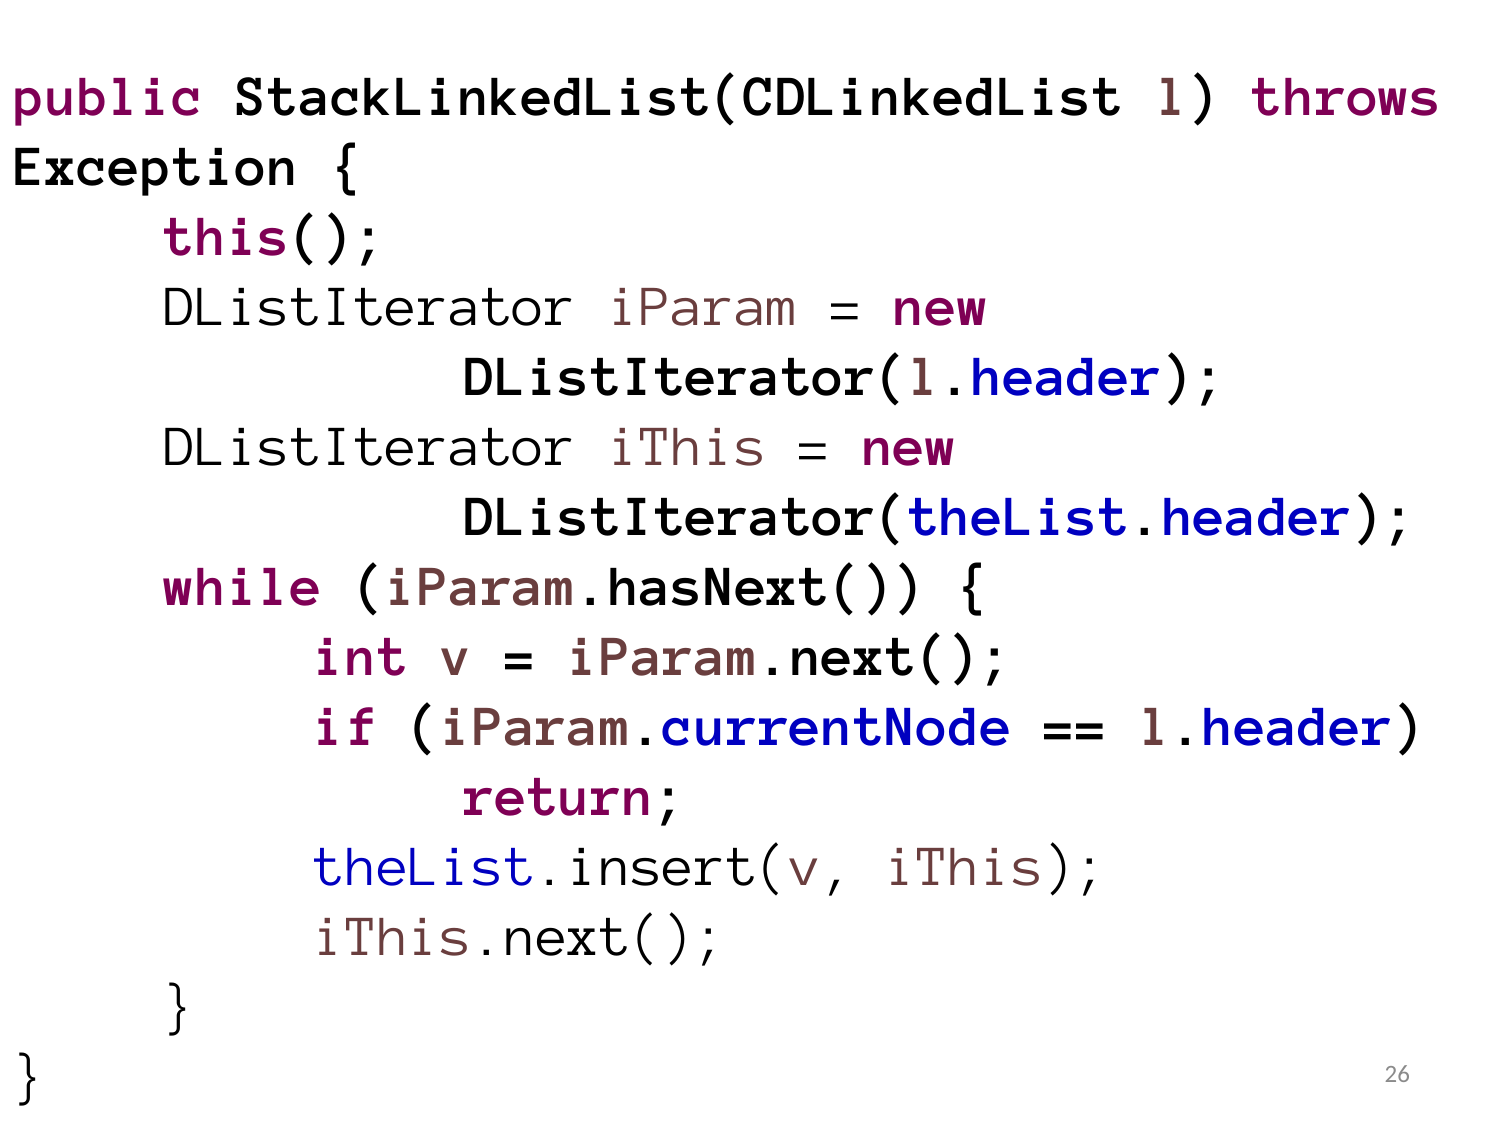

public StackLinkedList(CDLinkedList l) throws Exception {
	this();
	DListIterator iParam = new 						DListIterator(l.header);
	DListIterator iThis = new 						DListIterator(theList.header);
	while (iParam.hasNext()) {
		int v = iParam.next();
		if (iParam.currentNode == l.header)
			return;
		theList.insert(v, iThis);
		iThis.next();
	}
}
26